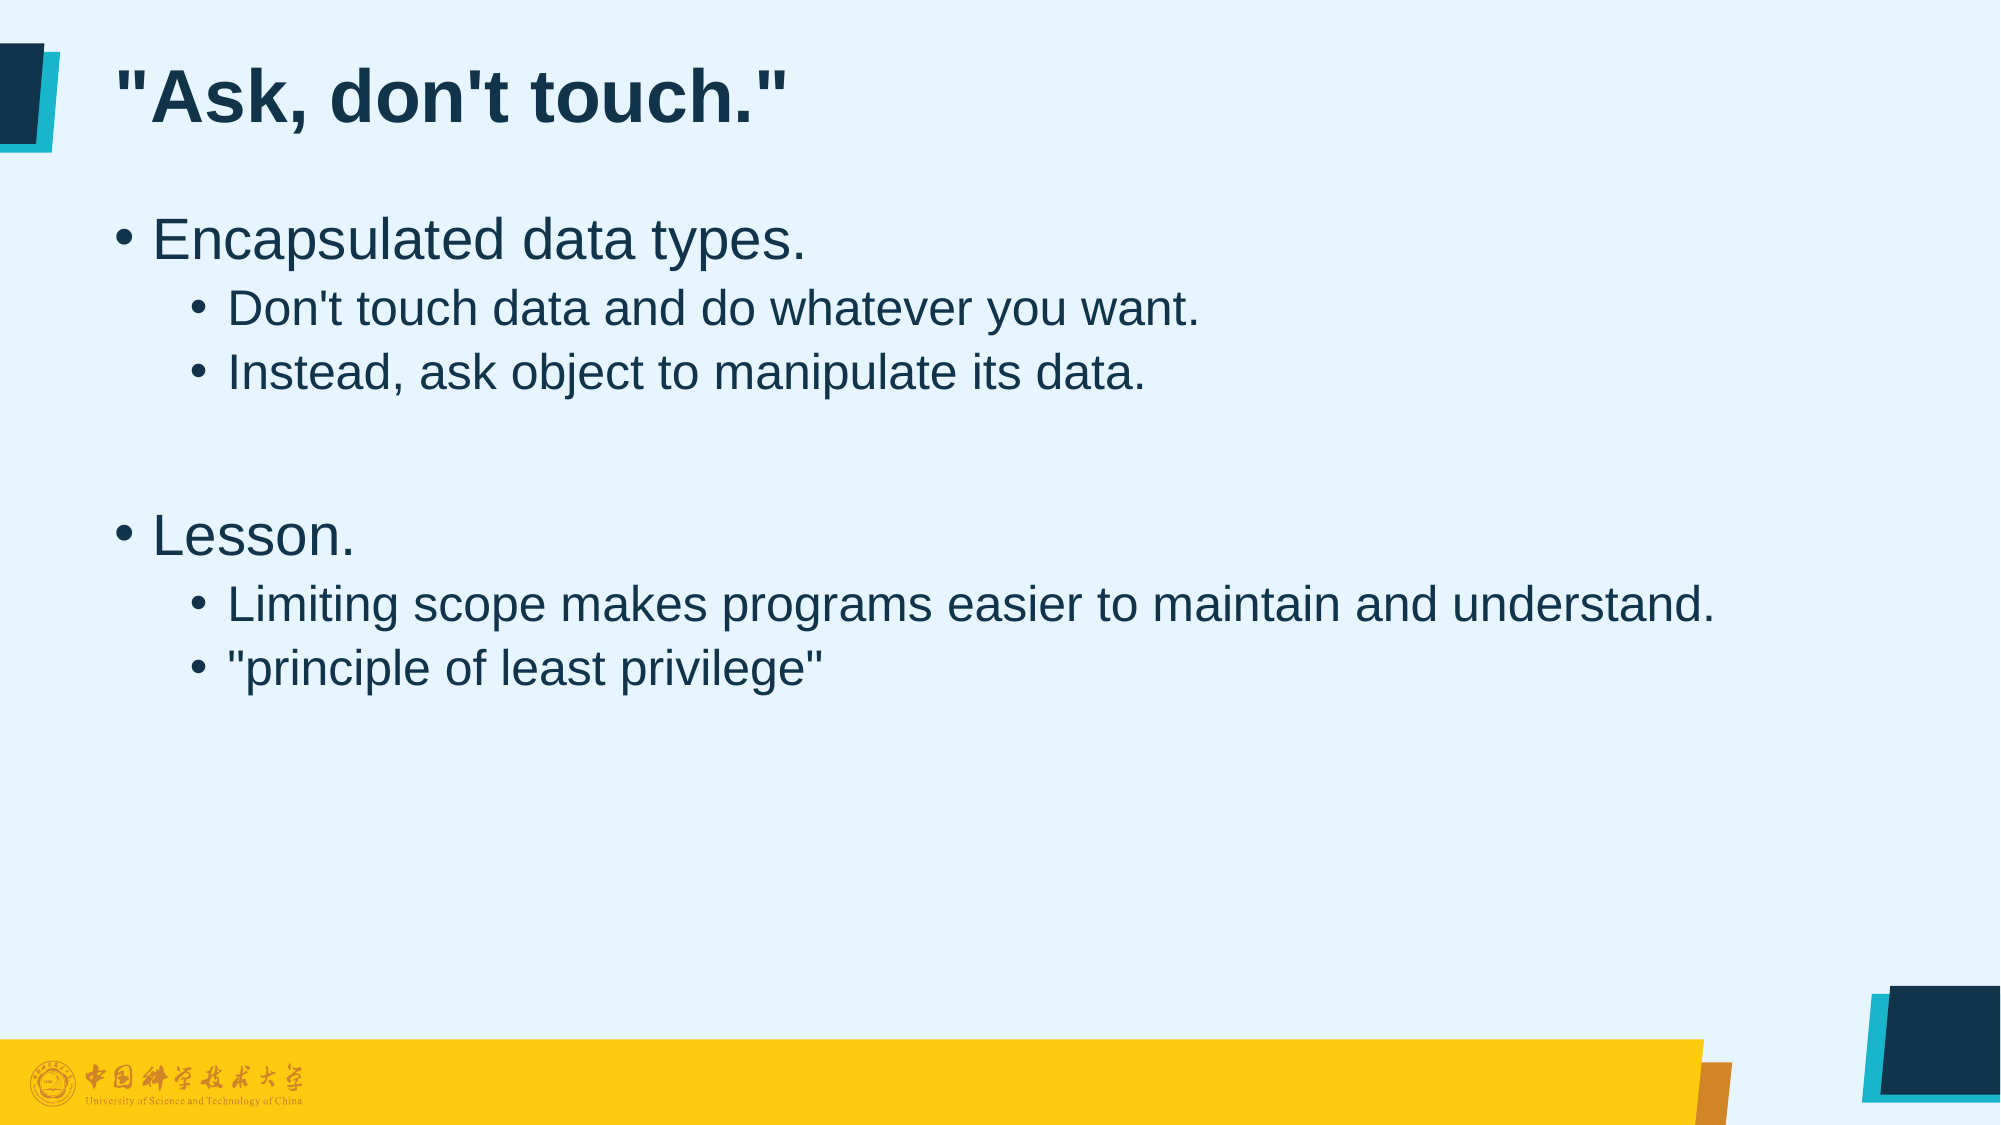

# "Ask, don't touch."
Encapsulated data types.
Don't touch data and do whatever you want.
Instead, ask object to manipulate its data.

Lesson.
Limiting scope makes programs easier to maintain and understand.
"principle of least privilege"